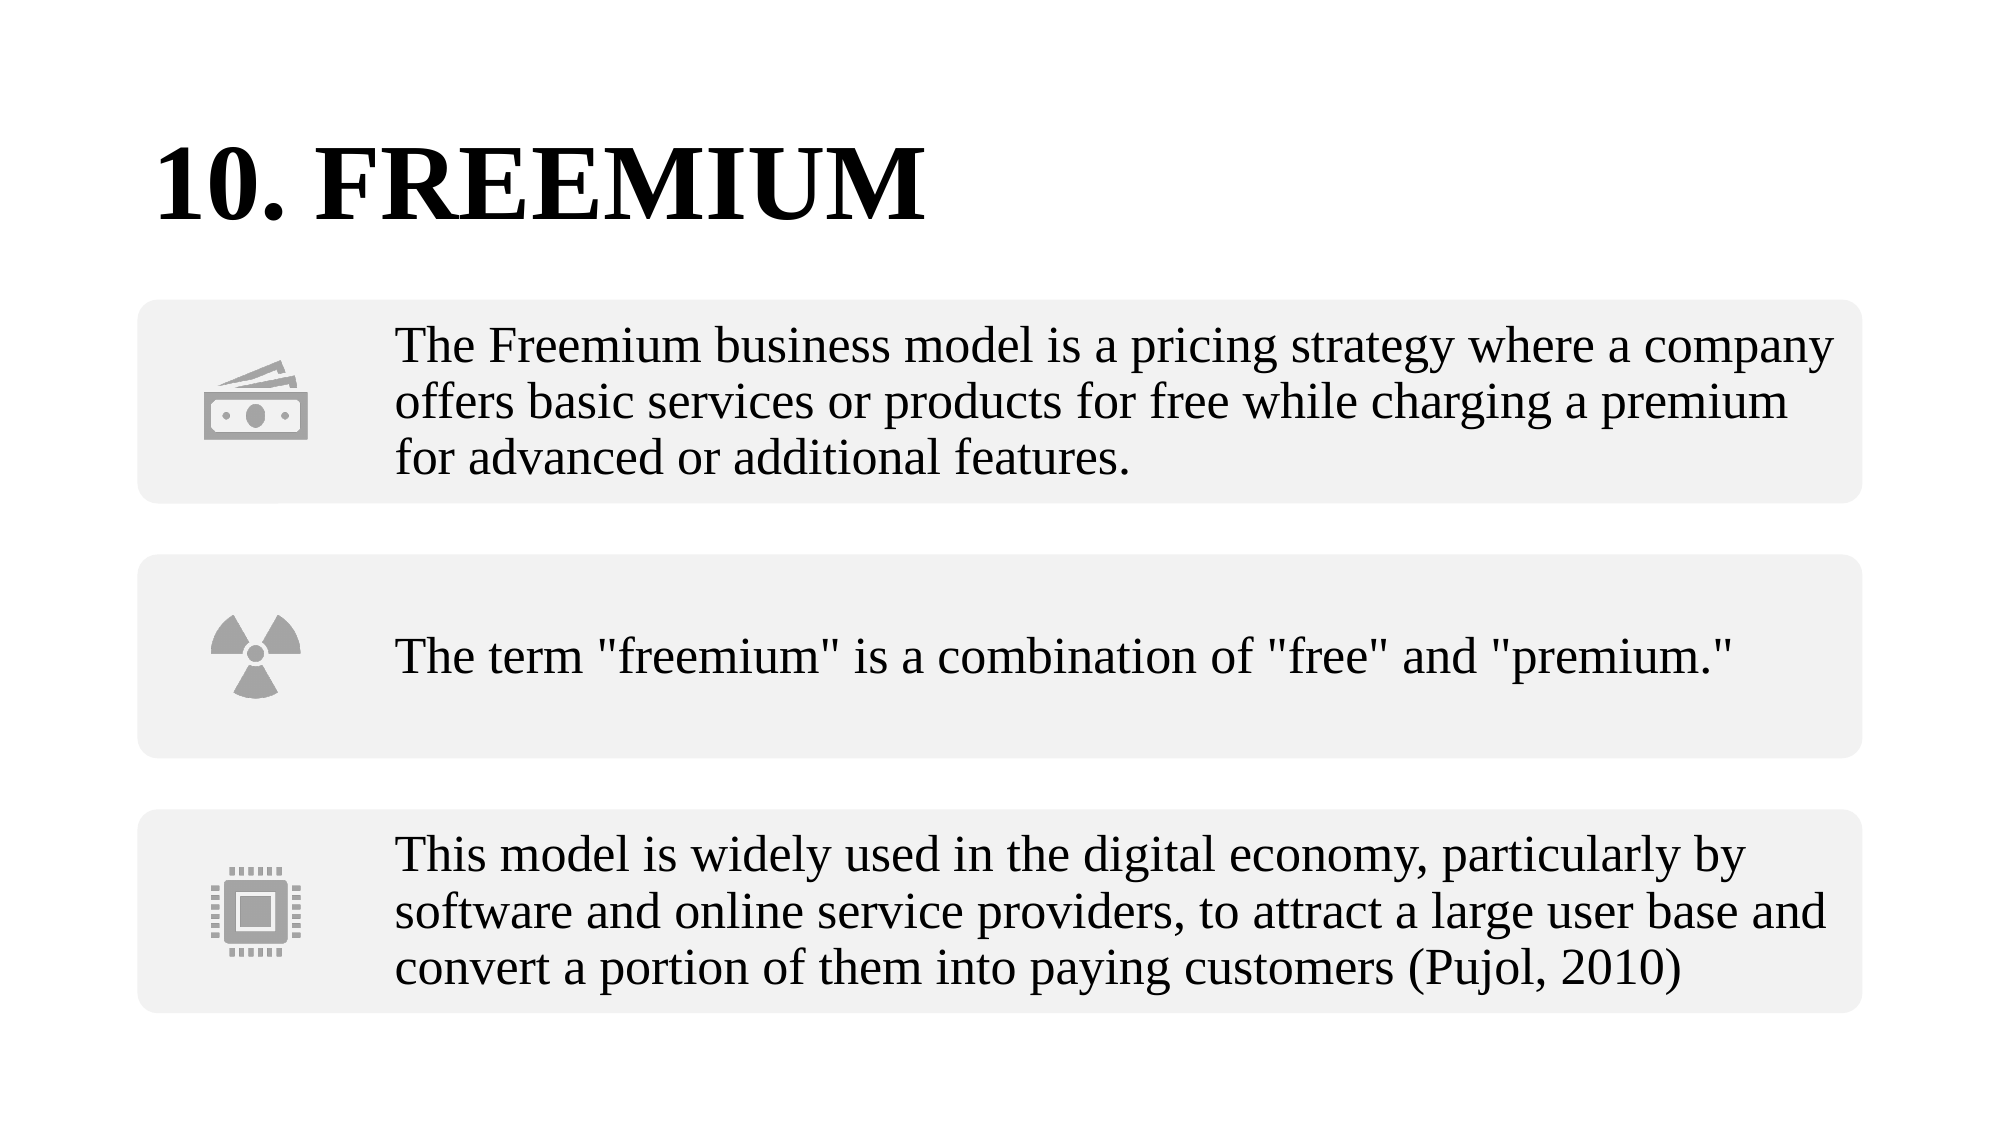

# 10. FREEMIUM
The Freemium business model is a pricing strategy where a company offers basic services or products for free while charging a premium for advanced or additional features.
The term "freemium" is a combination of "free" and "premium."
This model is widely used in the digital economy, particularly by software and online service providers, to attract a large user base and convert a portion of them into paying customers (Pujol, 2010)